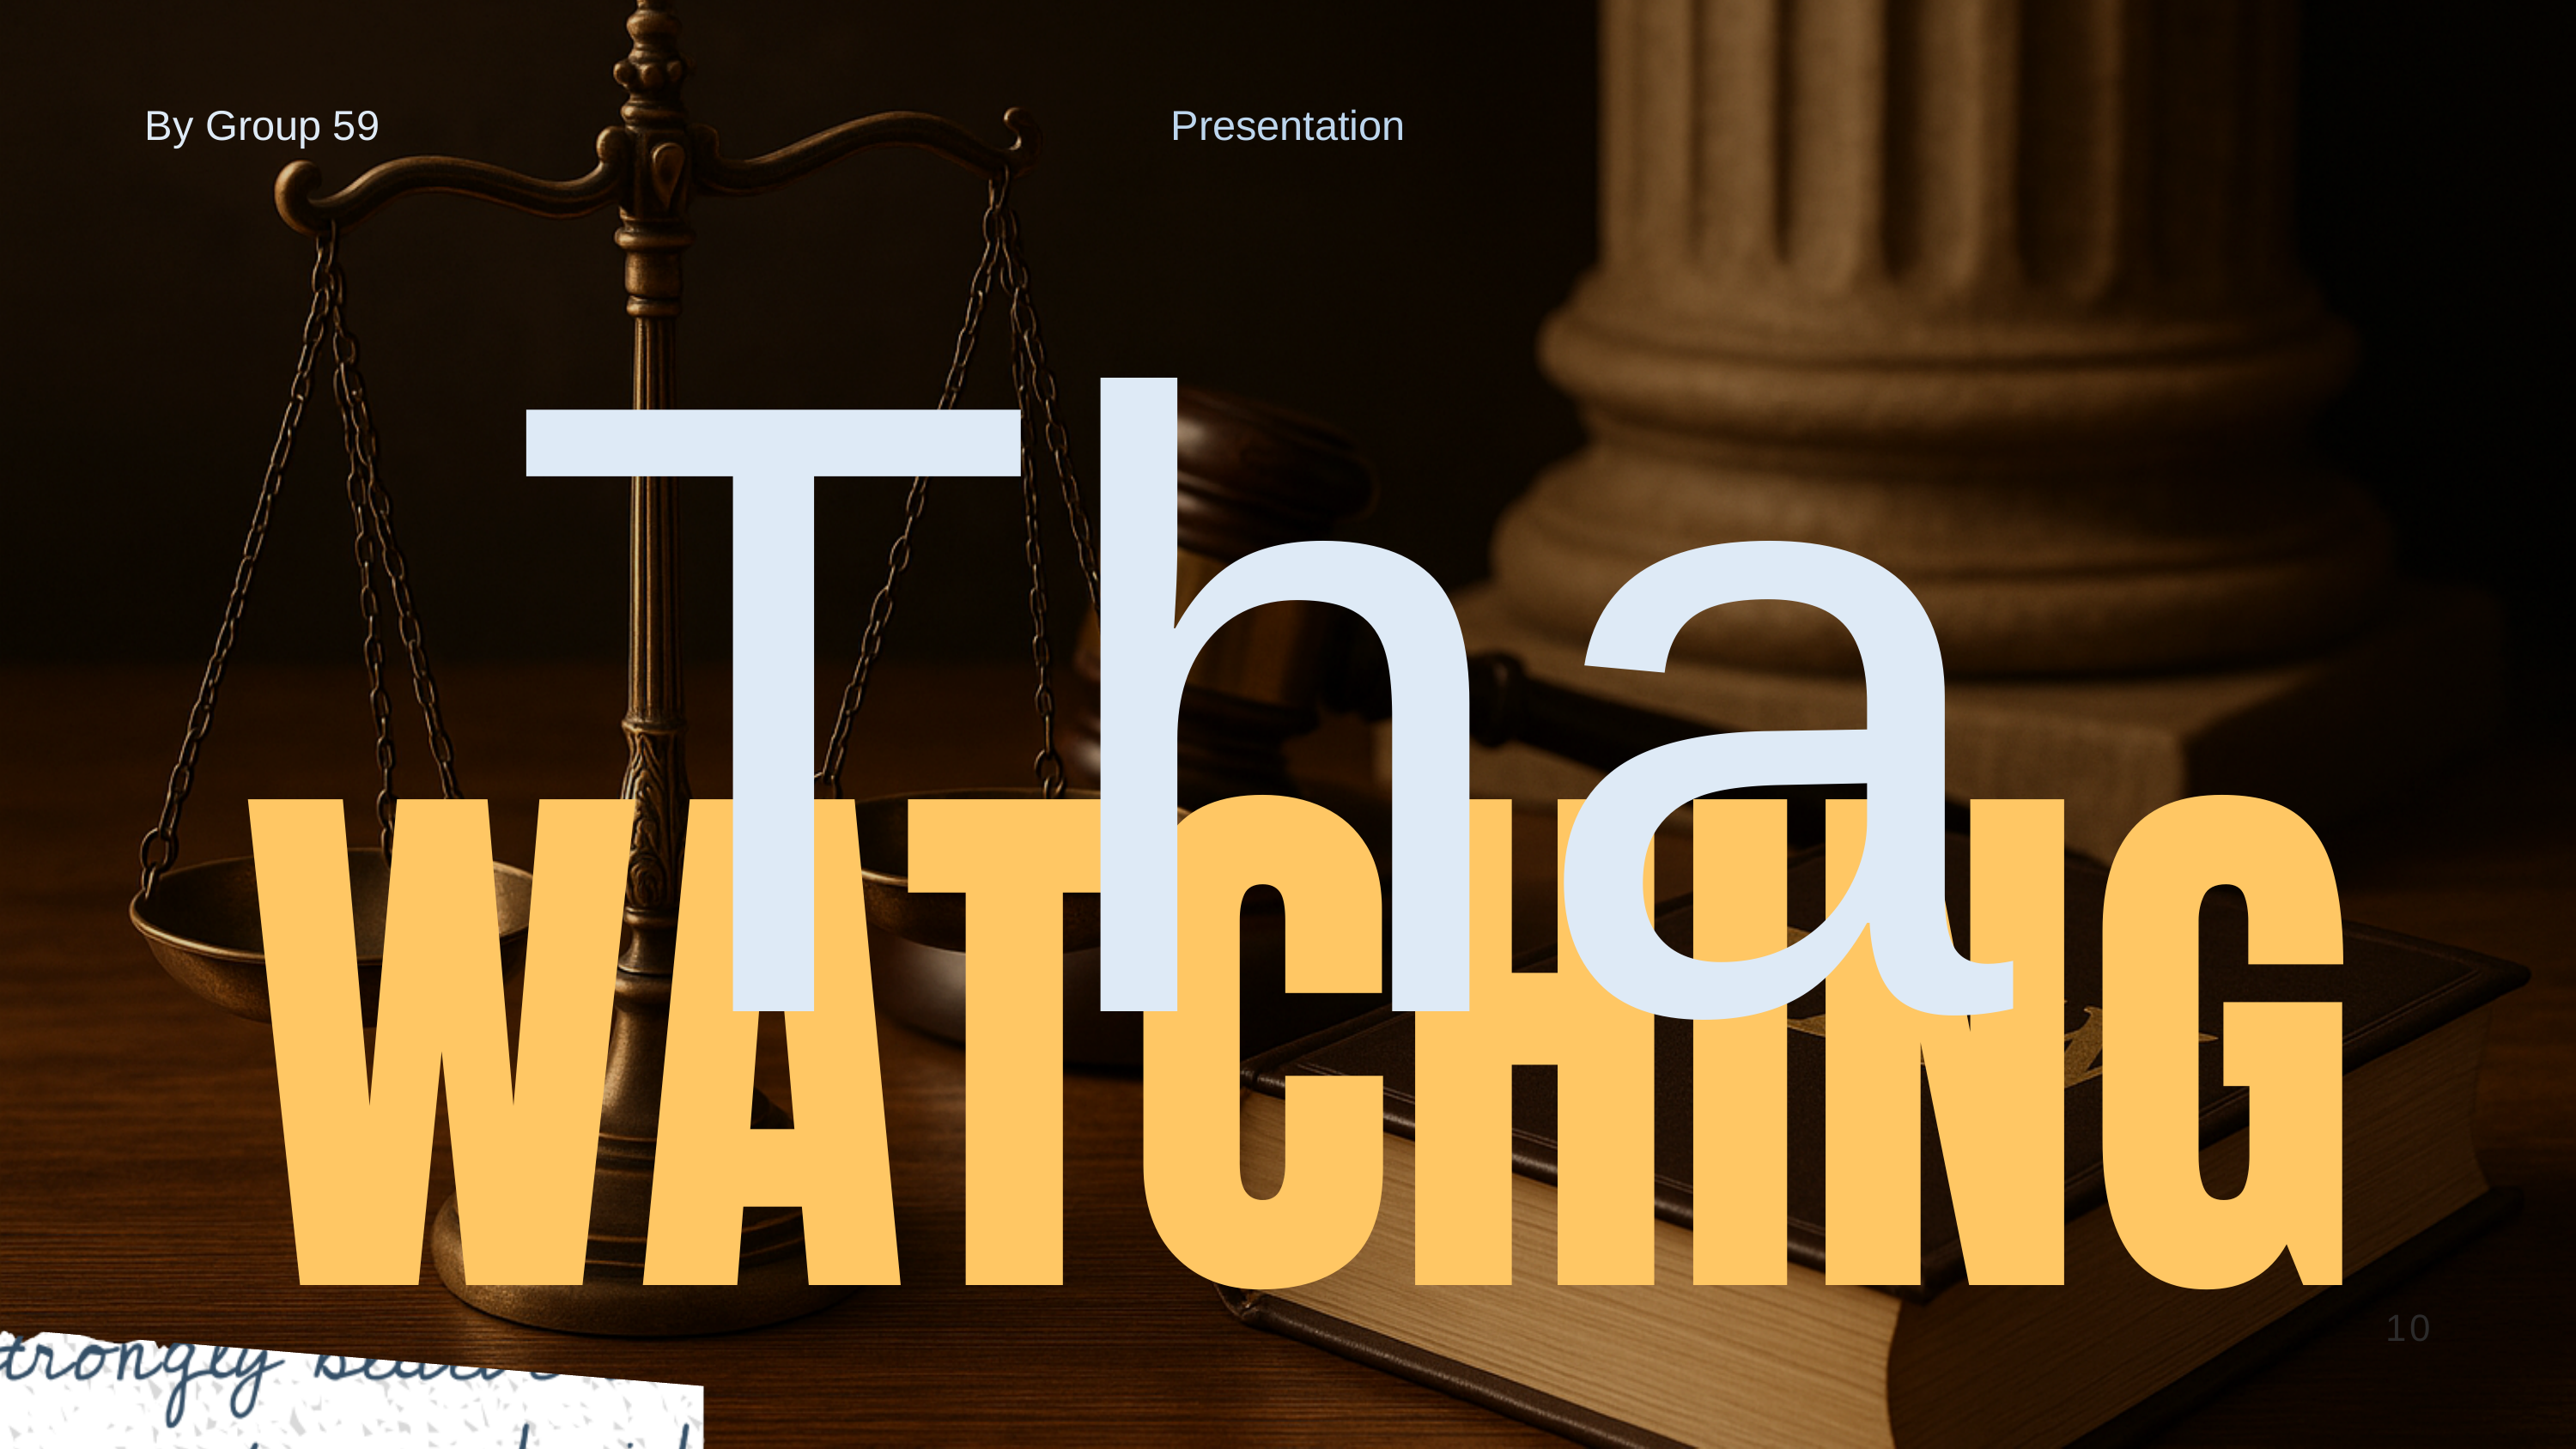

Thanks for
By Group 59
Presentation
WATCHING
10